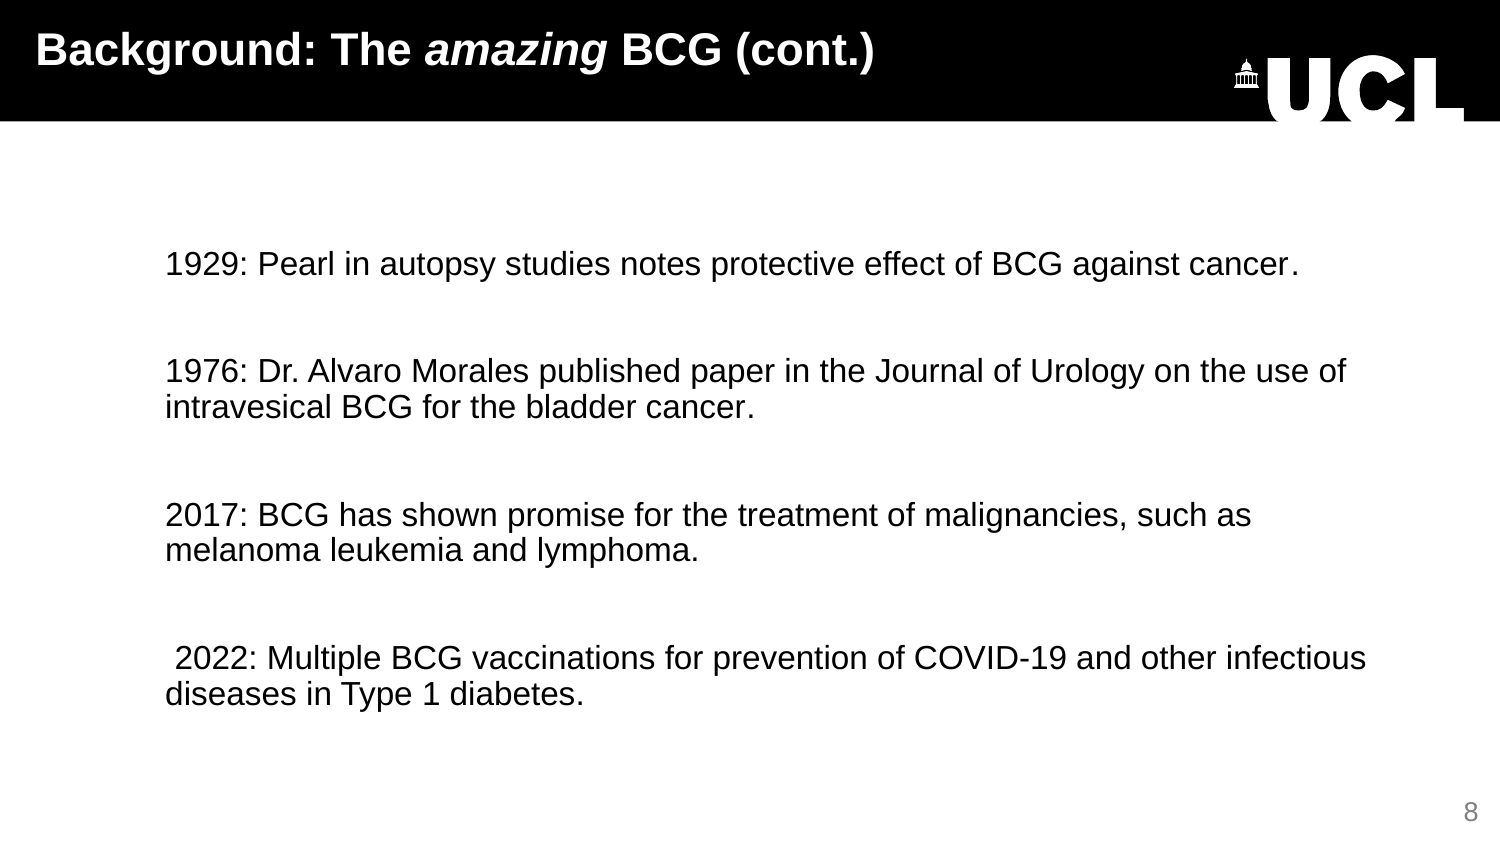

Background: The amazing BCG (cont.)

1929: Pearl in autopsy studies notes protective effect of BCG against cancer.

1976: Dr. Alvaro Morales published paper in the Journal of Urology on the use of intravesical BCG for the bladder cancer.

2017: BCG has shown promise for the treatment of malignancies, such as melanoma leukemia and lymphoma.

 2022: Multiple BCG vaccinations for prevention of COVID-19 and other infectious diseases in Type 1 diabetes.

8